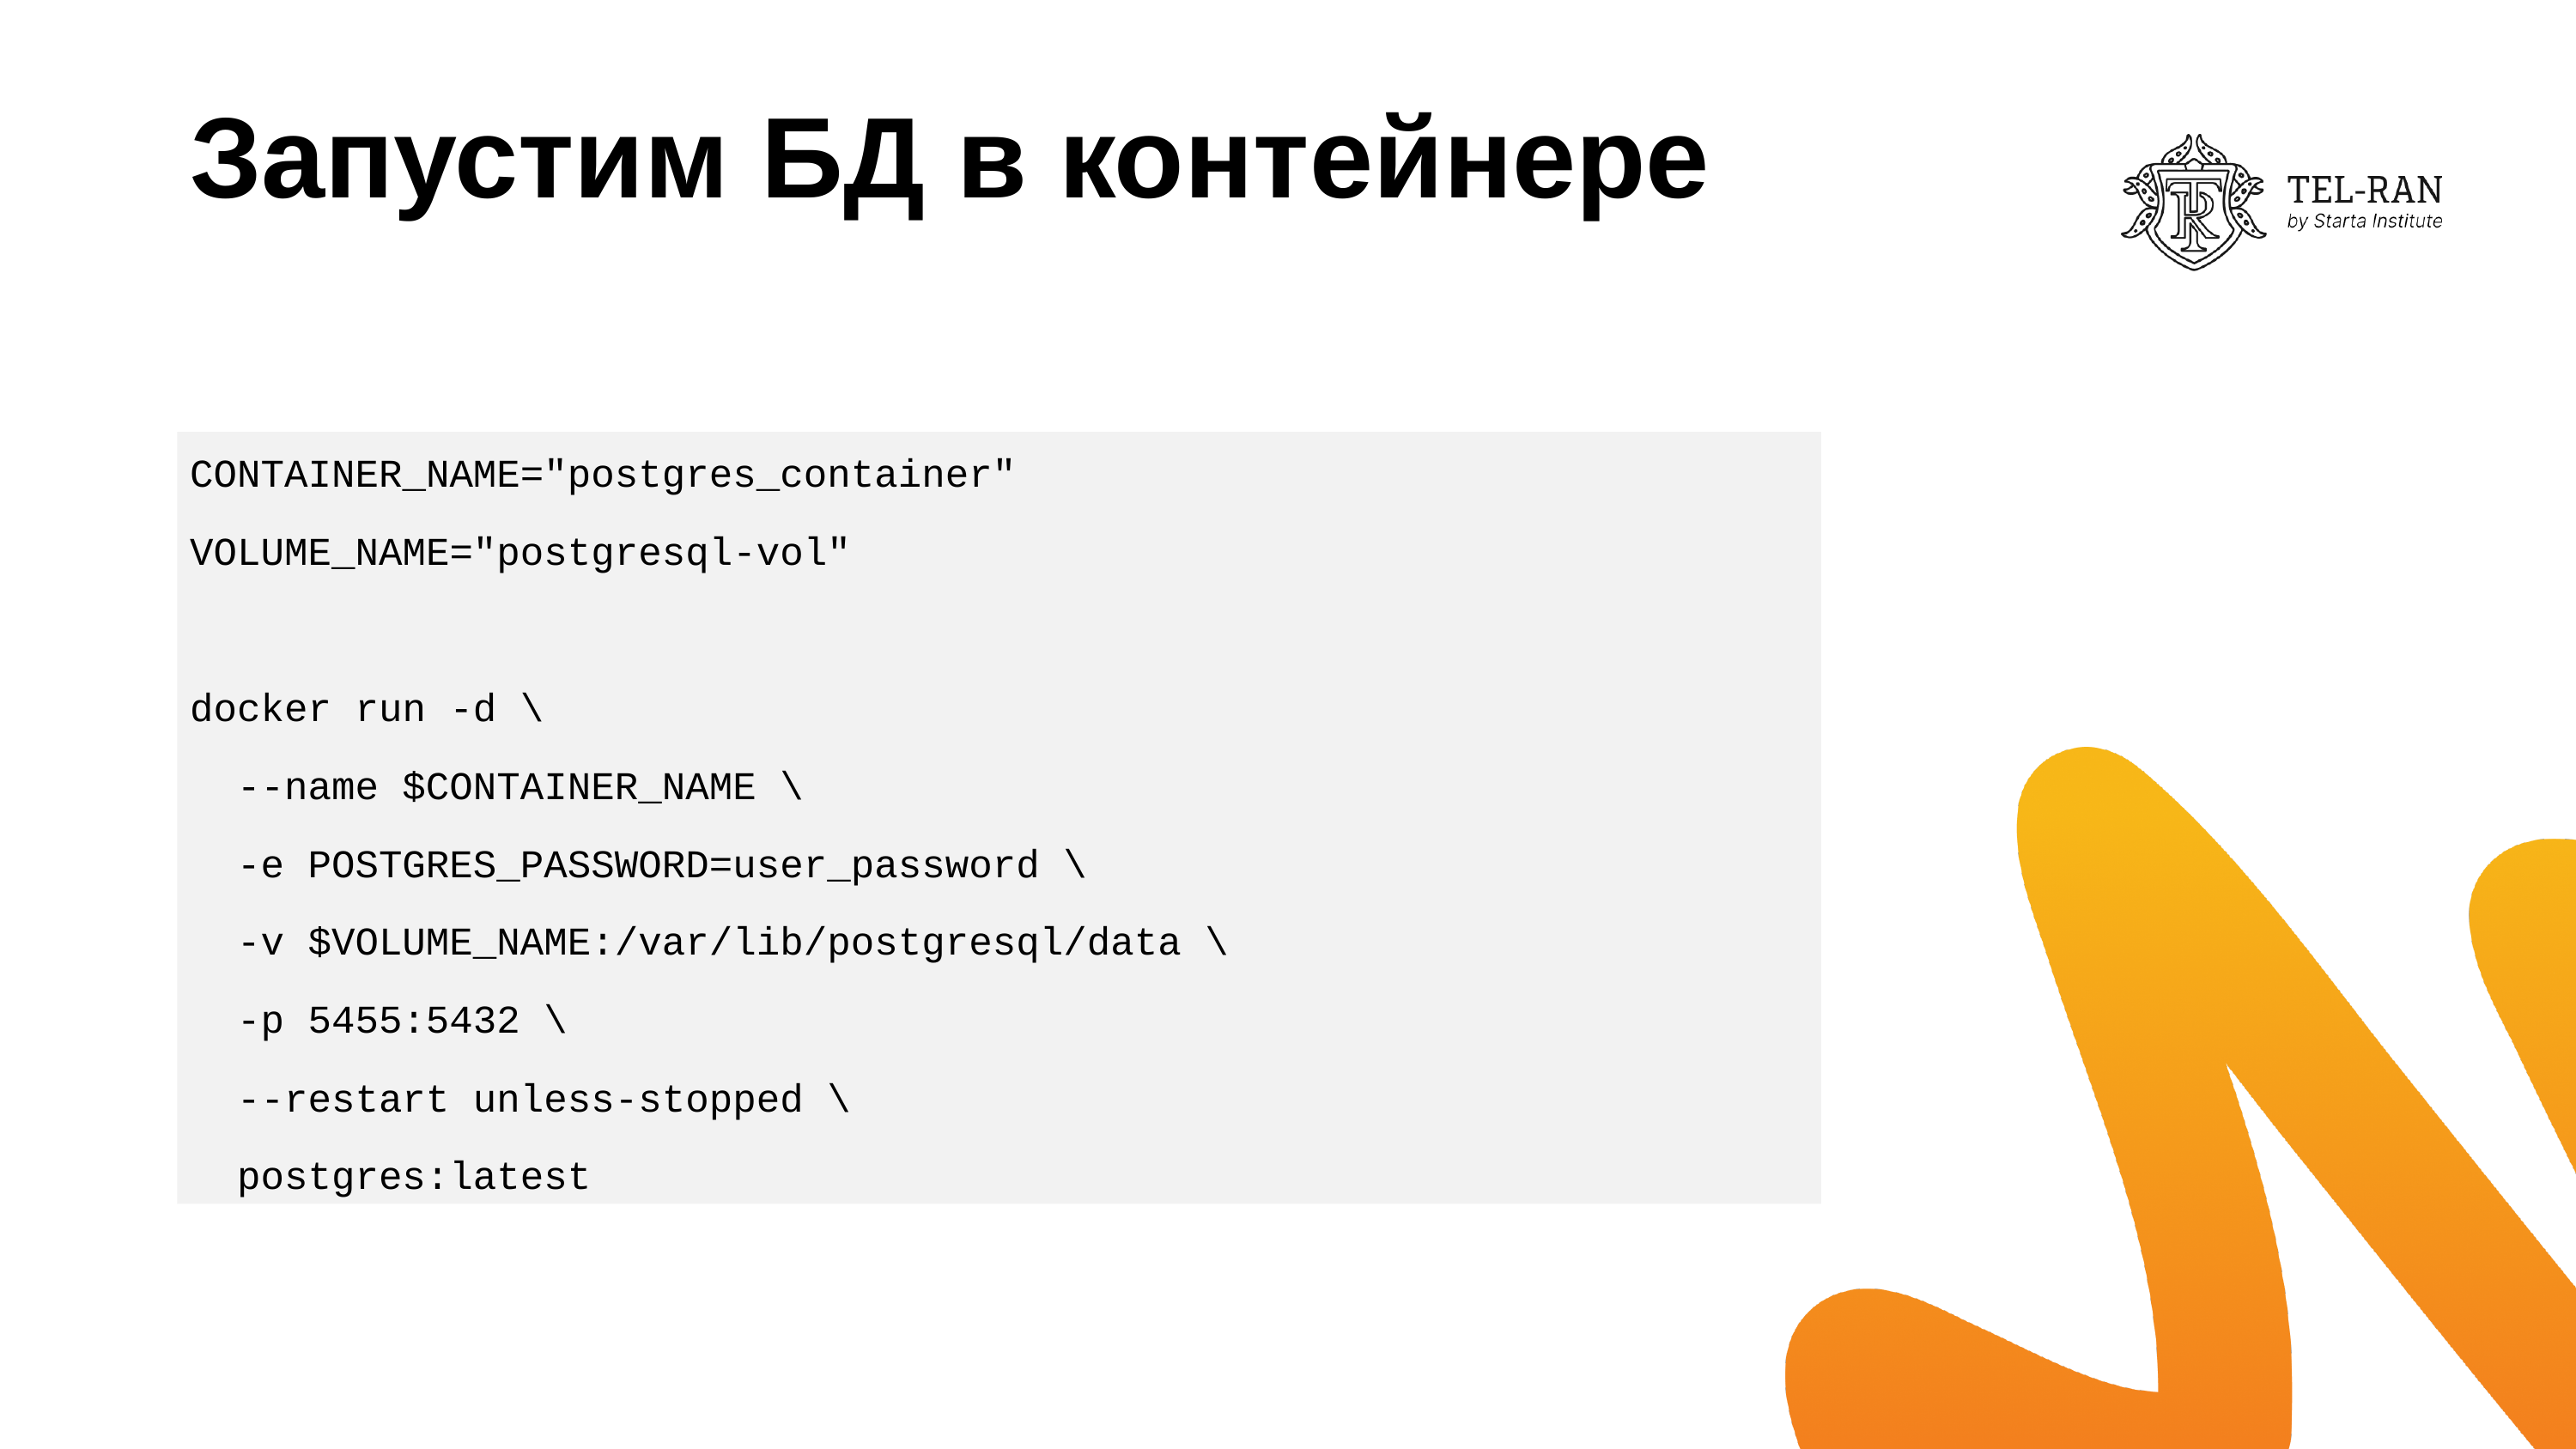

# Запустим БД в контейнере
CONTAINER_NAME="postgres_container"
VOLUME_NAME="postgresql-vol"

docker run -d \
  --name $CONTAINER_NAME \
  -e POSTGRES_PASSWORD=user_password \
  -v $VOLUME_NAME:/var/lib/postgresql/data \
  -p 5455:5432 \
  --restart unless-stopped \
  postgres:latest